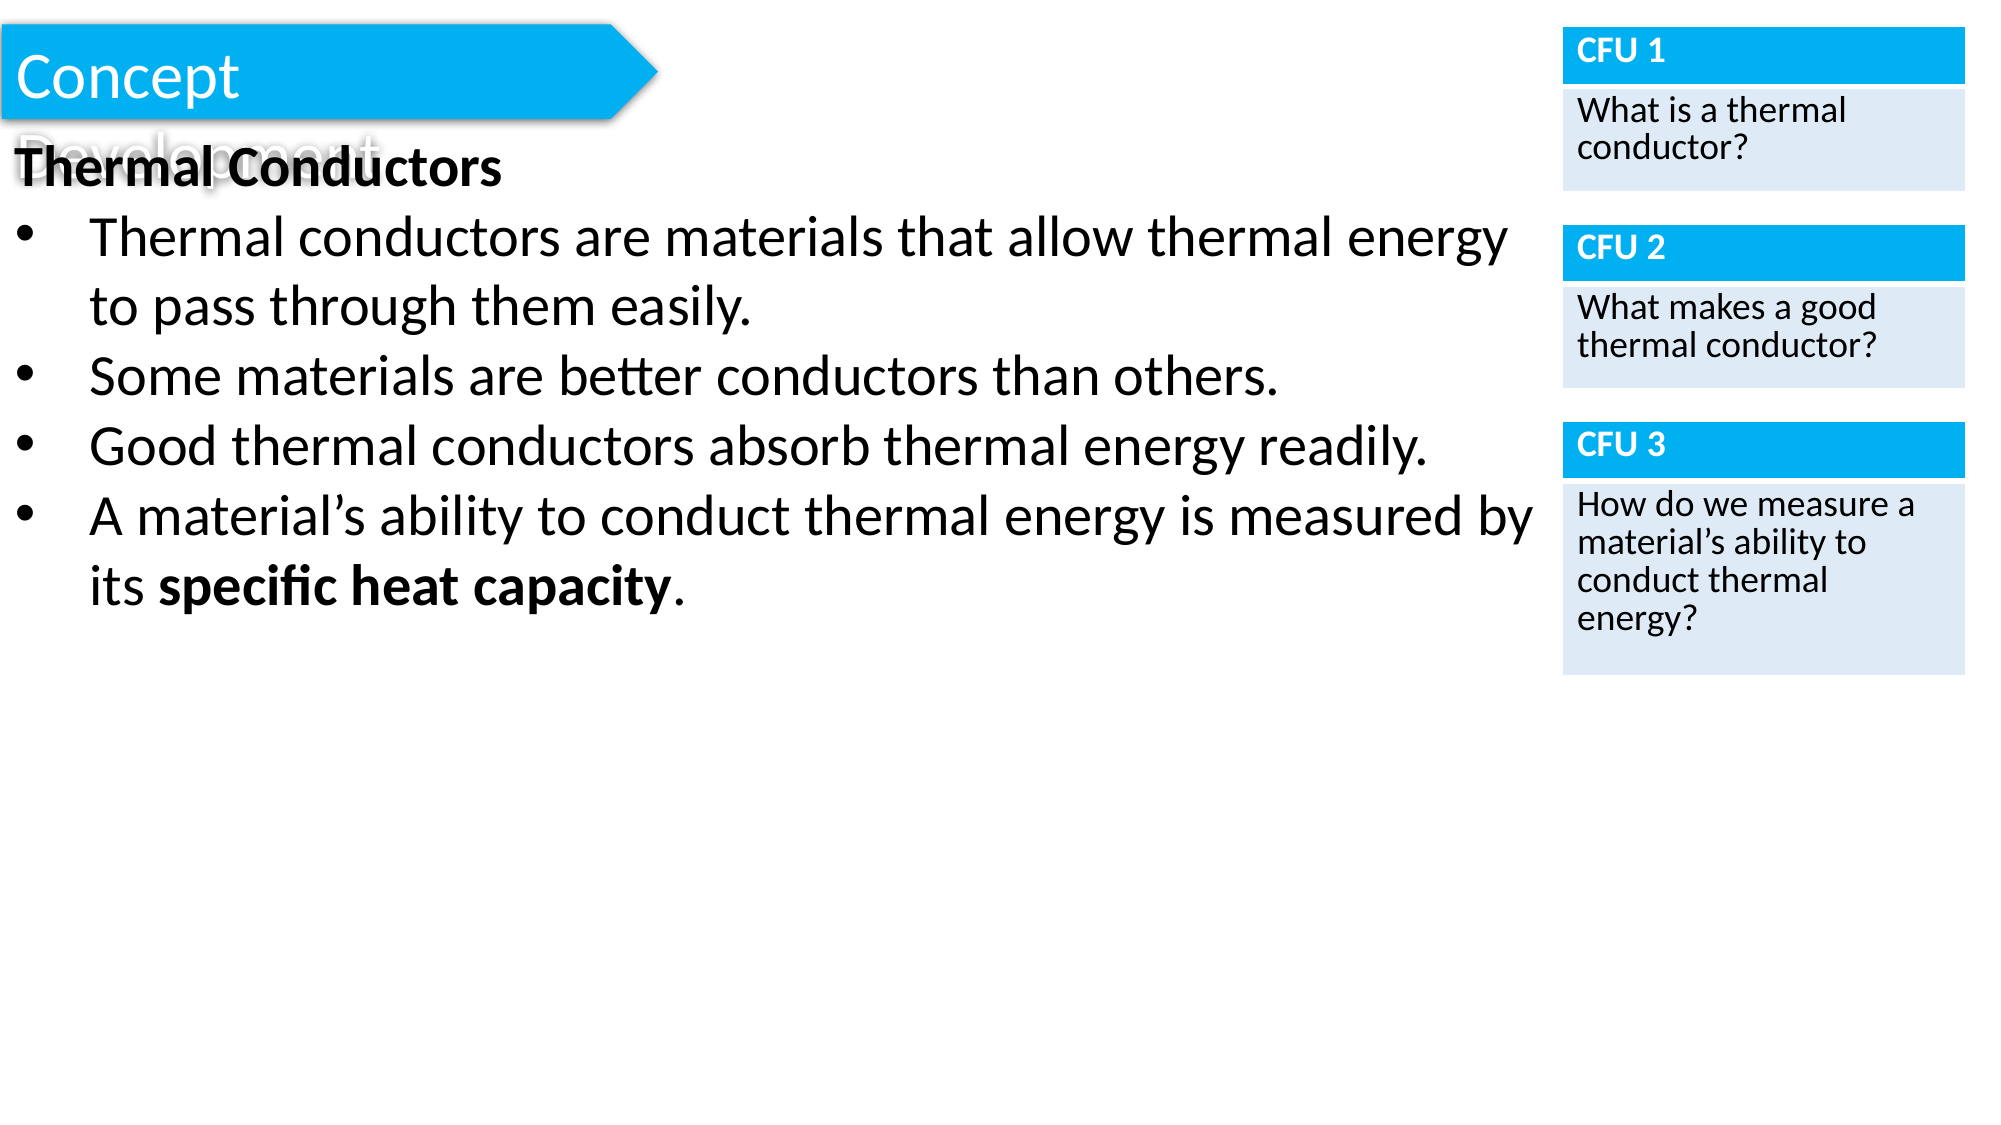

Concept Development
| CFU 1 |
| --- |
| What is a thermal conductor? |
Thermal Conductors
Thermal conductors are materials that allow thermal energy to pass through them easily.
Some materials are better conductors than others.
Good thermal conductors absorb thermal energy readily.
A material’s ability to conduct thermal energy is measured by its specific heat capacity.
| CFU 2 |
| --- |
| What makes a good thermal conductor? |
| CFU 3 |
| --- |
| How do we measure a material’s ability to conduct thermal energy? |